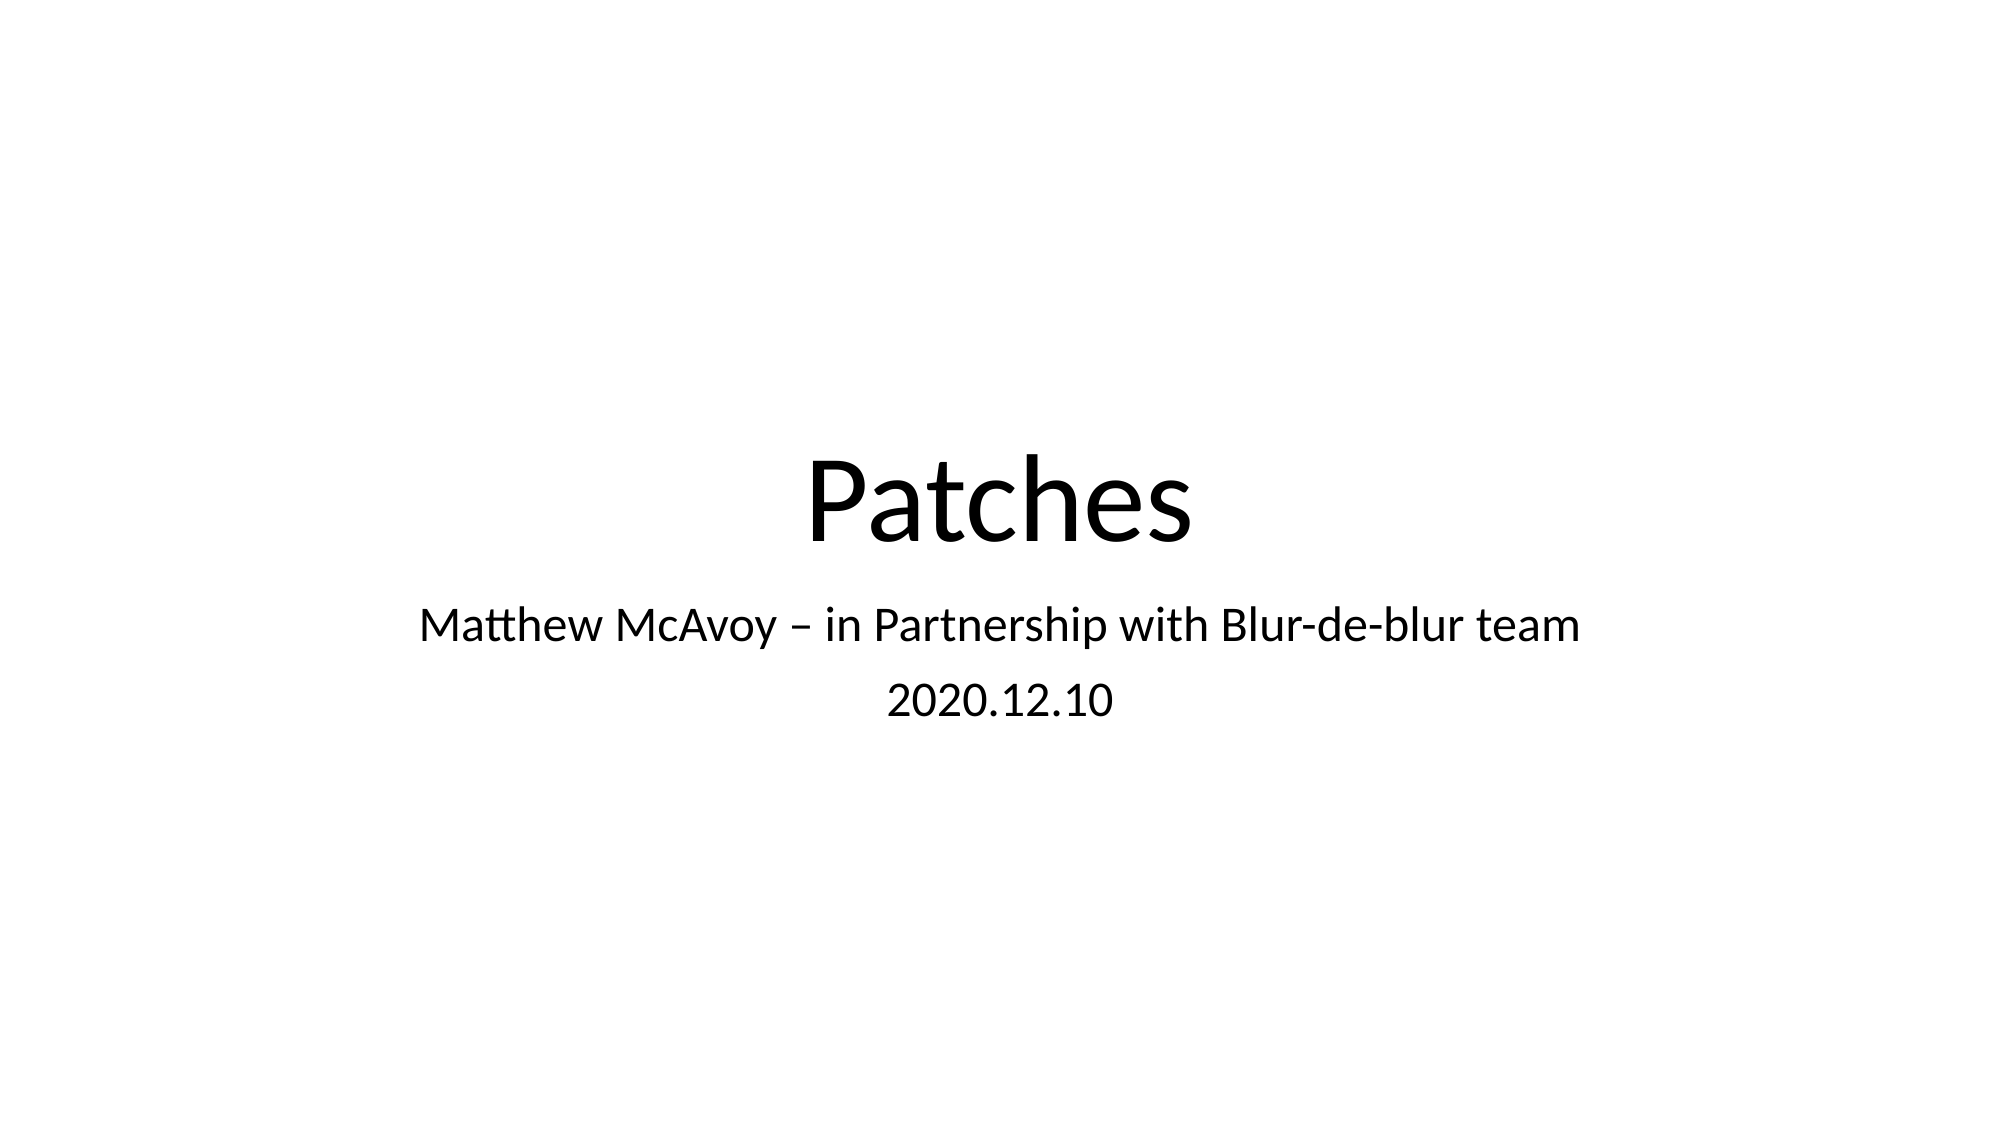

# Patches
Matthew McAvoy – in Partnership with Blur-de-blur team
2020.12.10